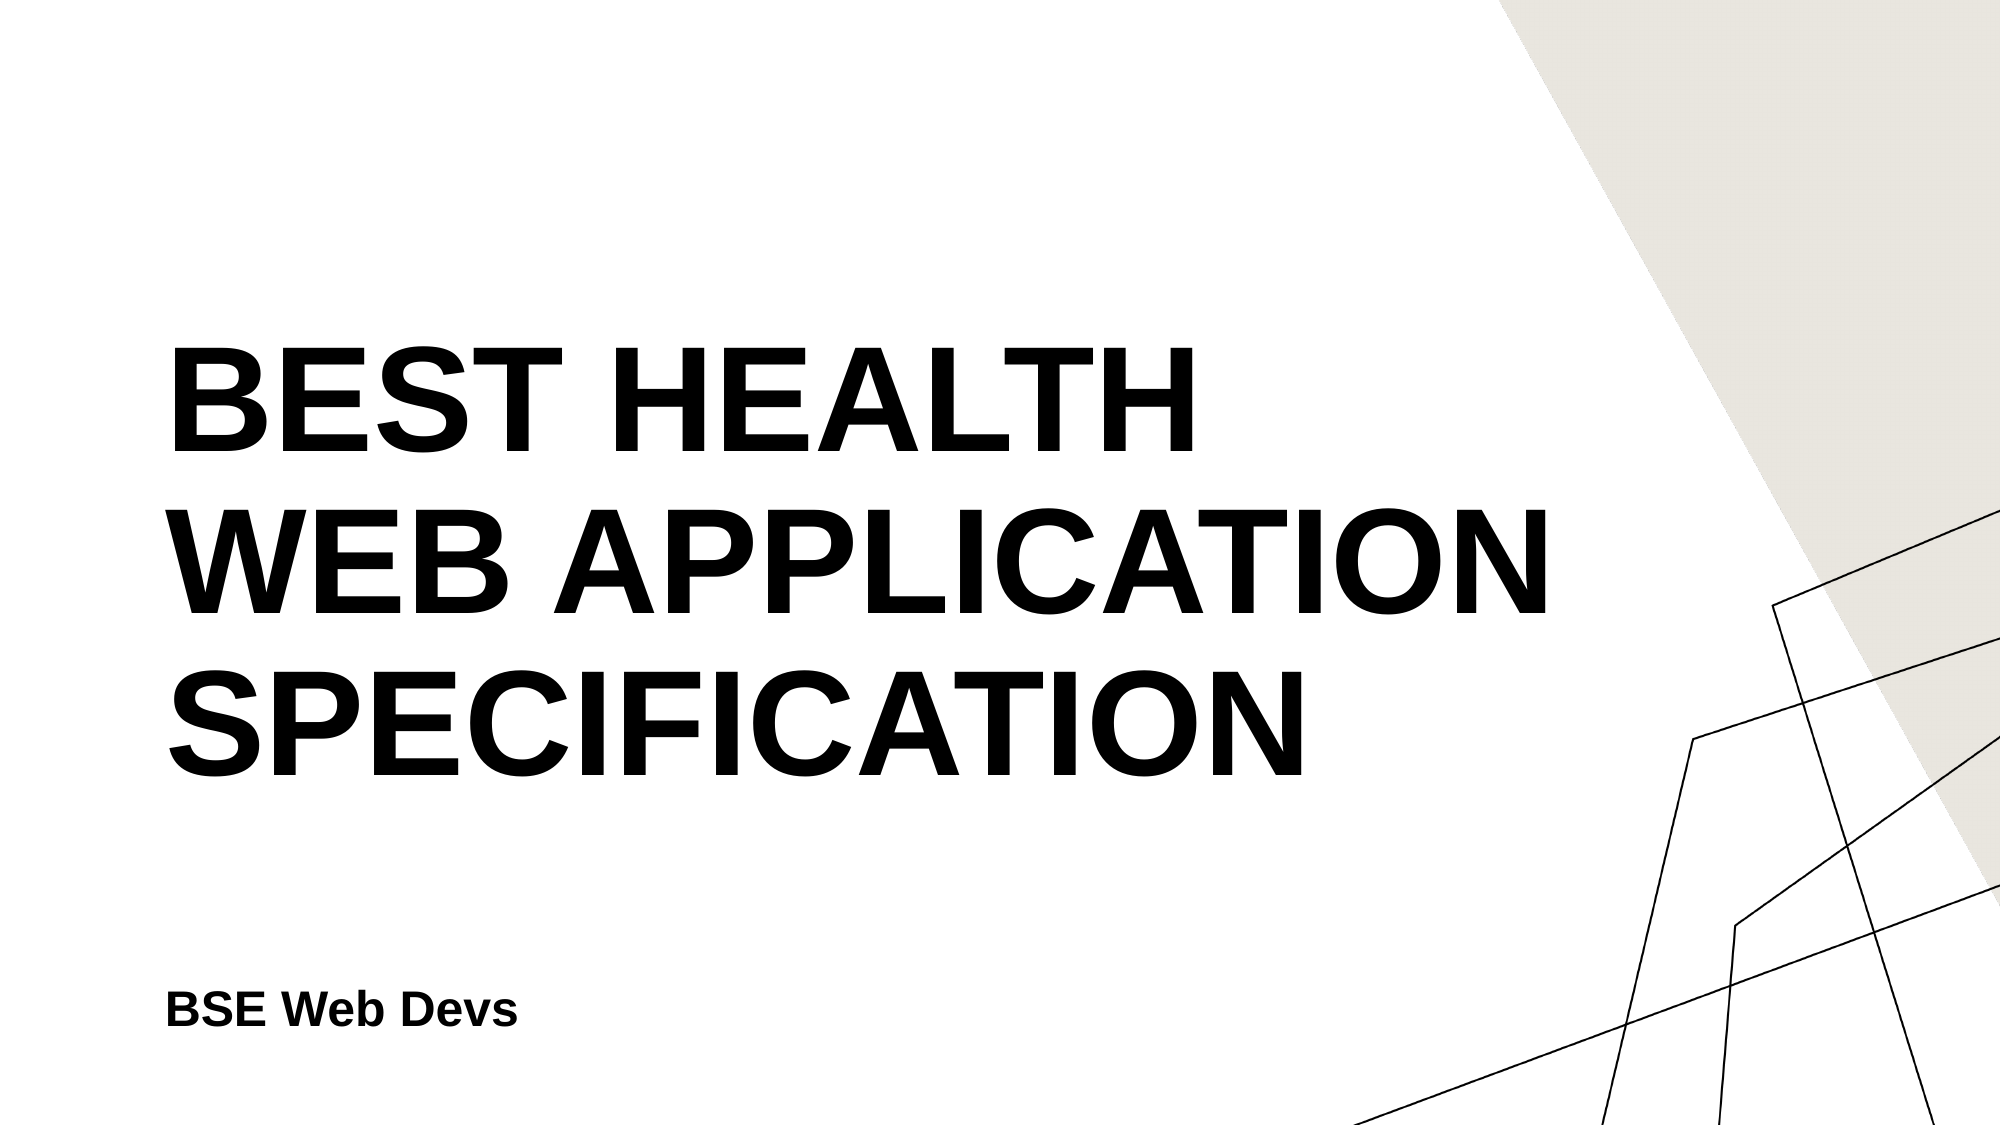

# Best Health Web Application specification
BSE Web Devs